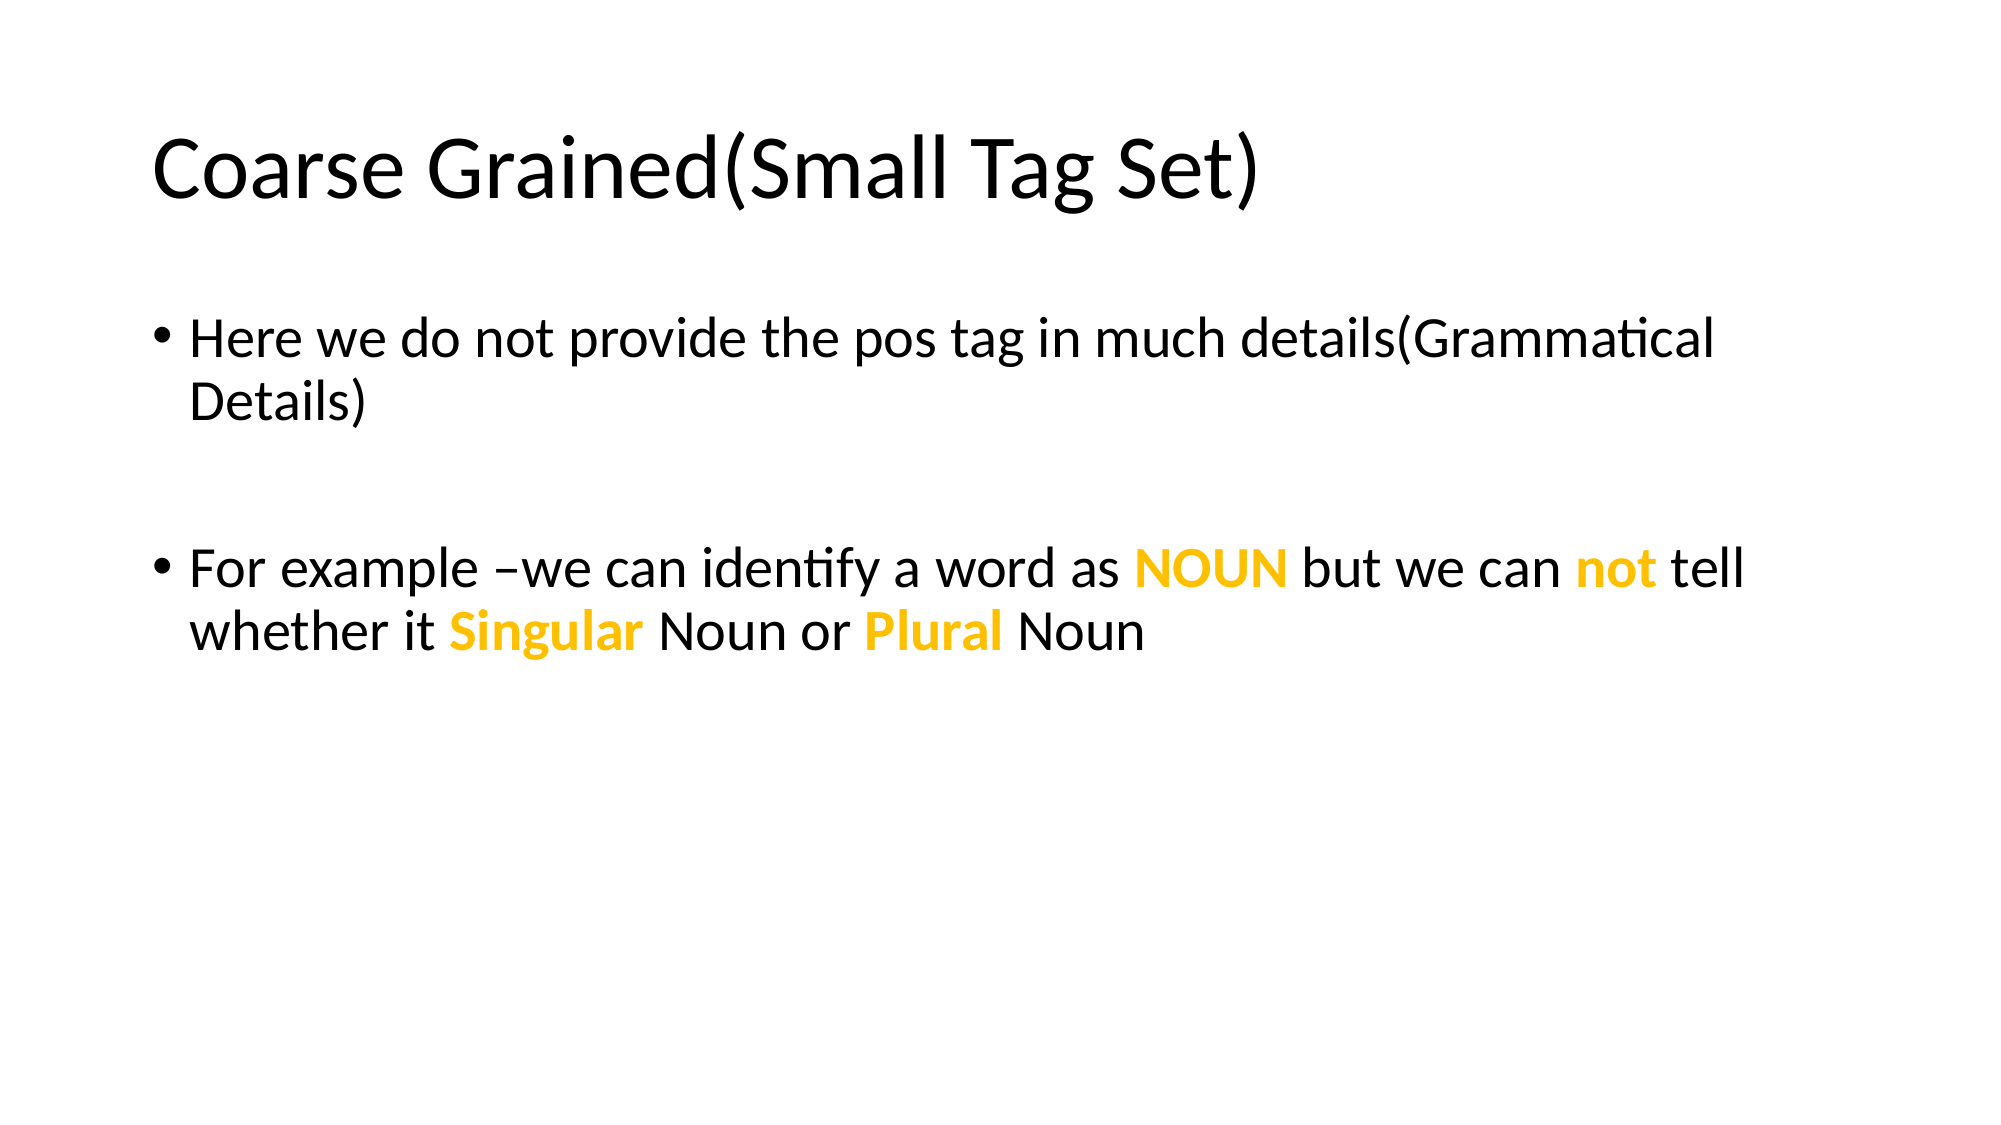

# Coarse Grained(Small Tag Set)
Here we do not provide the pos tag in much details(Grammatical Details)

For example –we can identify a word as NOUN but we can not tell whether it Singular Noun or Plural Noun